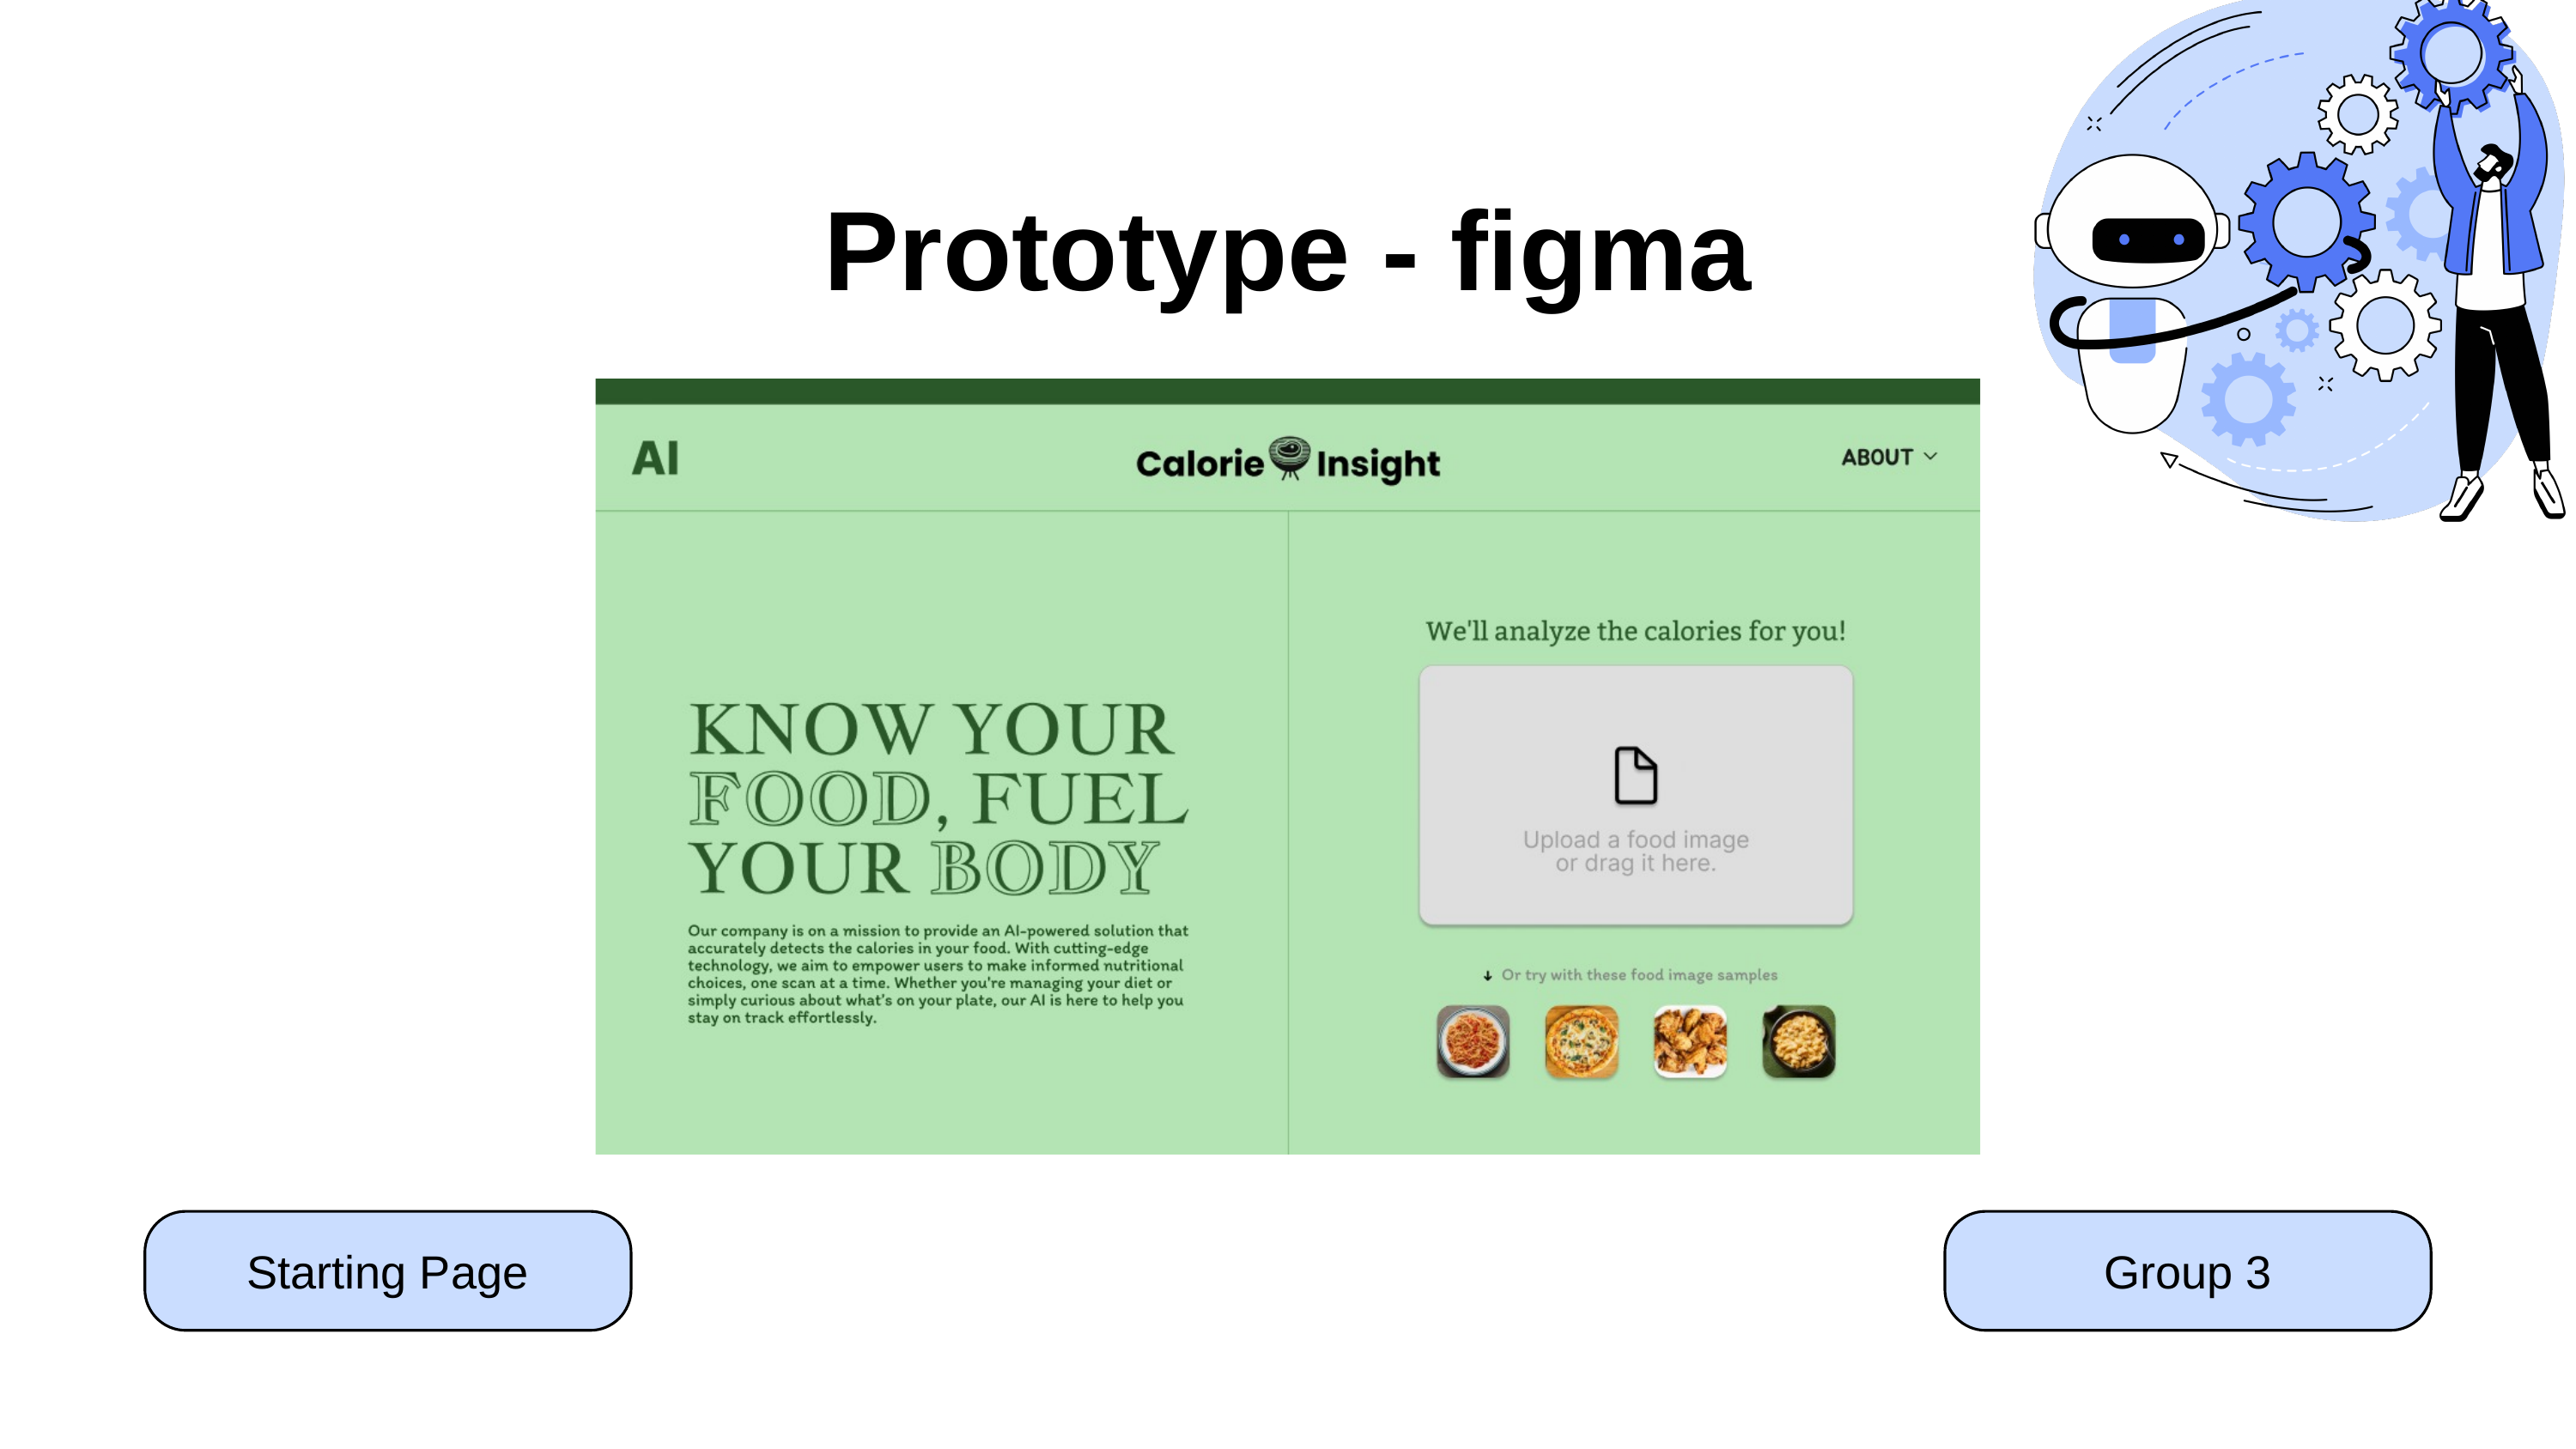

Prototype - figma

Starting Page
Group 3